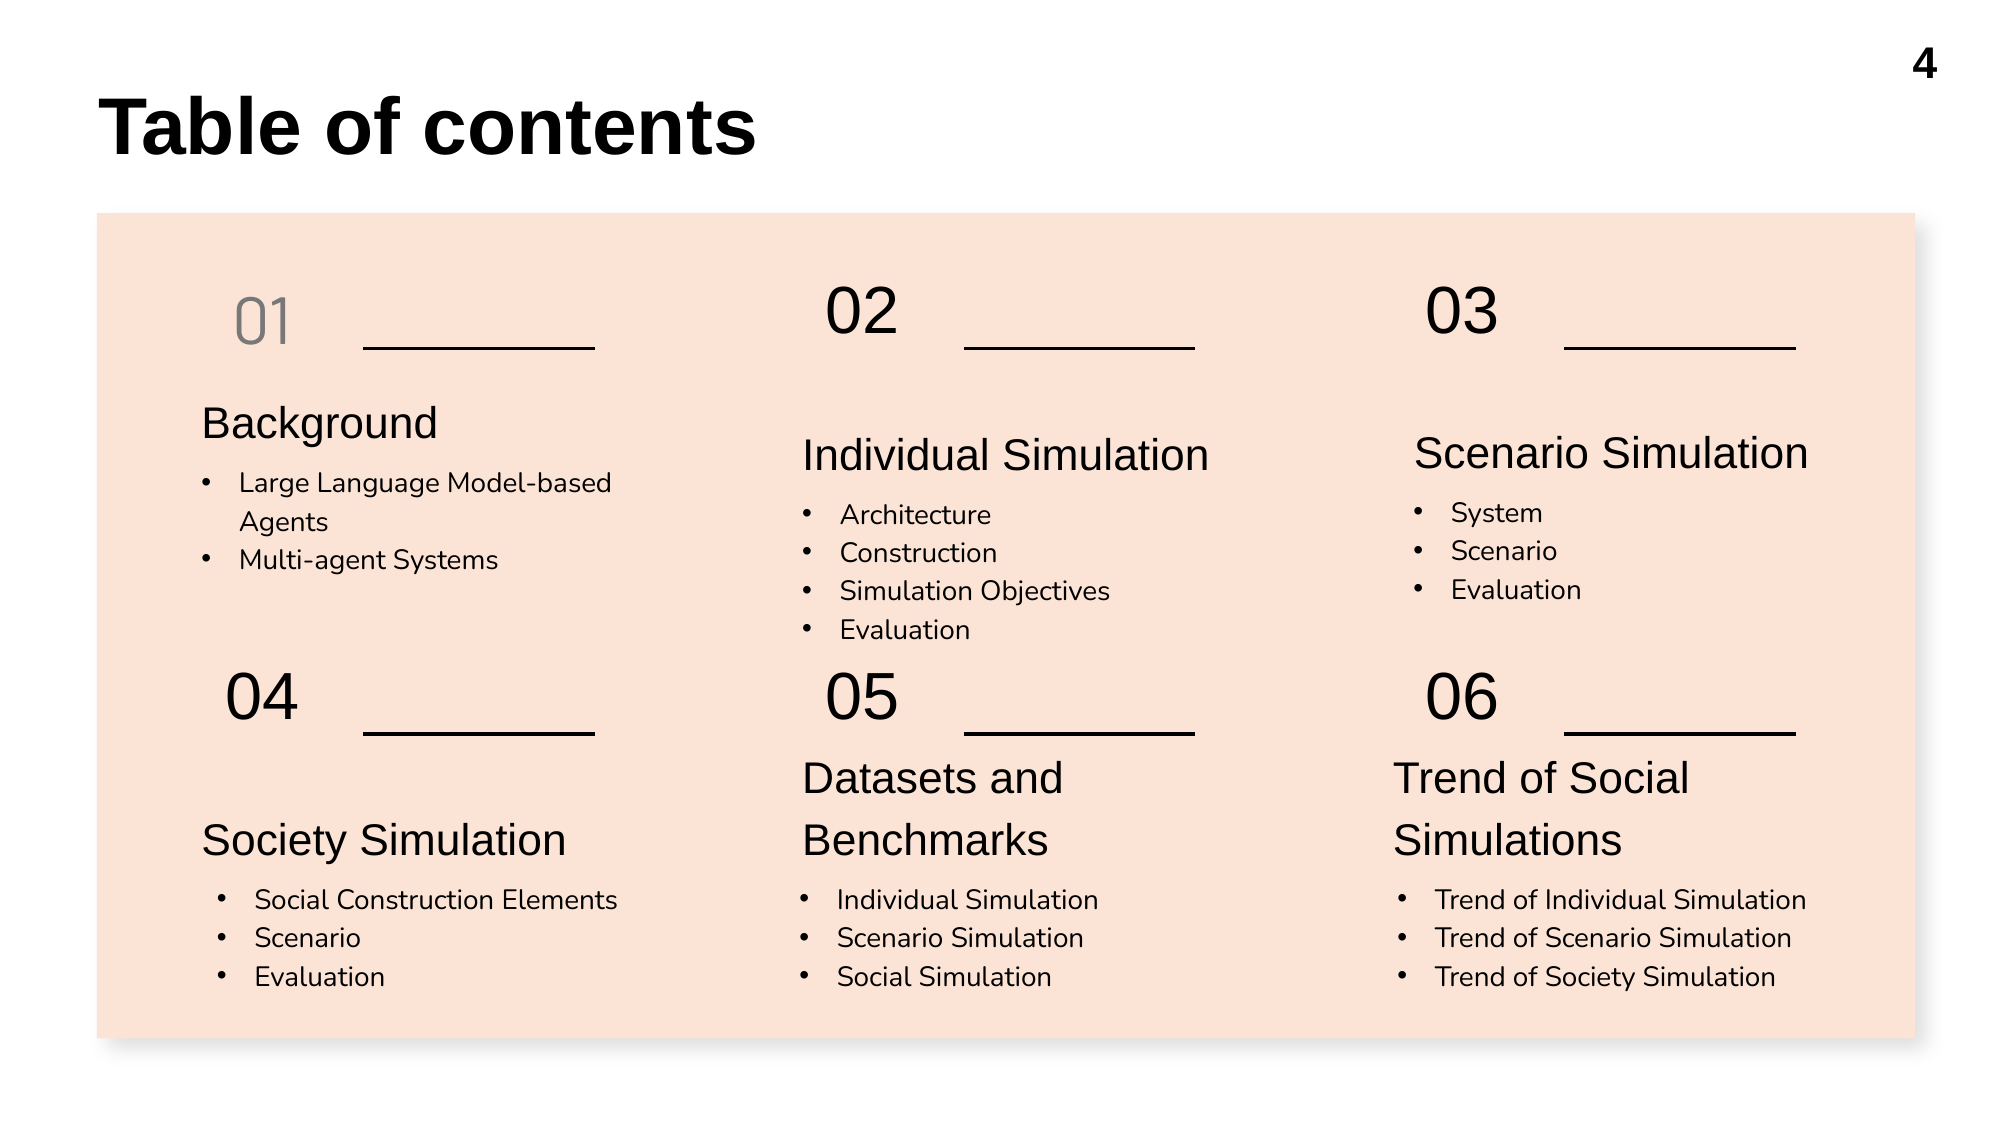

4
Table of contents

02
03
01
Individual Simulation
Scenario Simulation
Background
Large Language Model-based Agents
Multi-agent Systems
System
Scenario
Evaluation
Architecture
Construction
Simulation Objectives
Evaluation

04
05
06
Trend of Social Simulations
Society Simulation
Datasets and Benchmarks
Social Construction Elements
Scenario
Evaluation
Individual Simulation
Scenario Simulation
Social Simulation
Trend of Individual Simulation
Trend of Scenario Simulation
Trend of Society Simulation